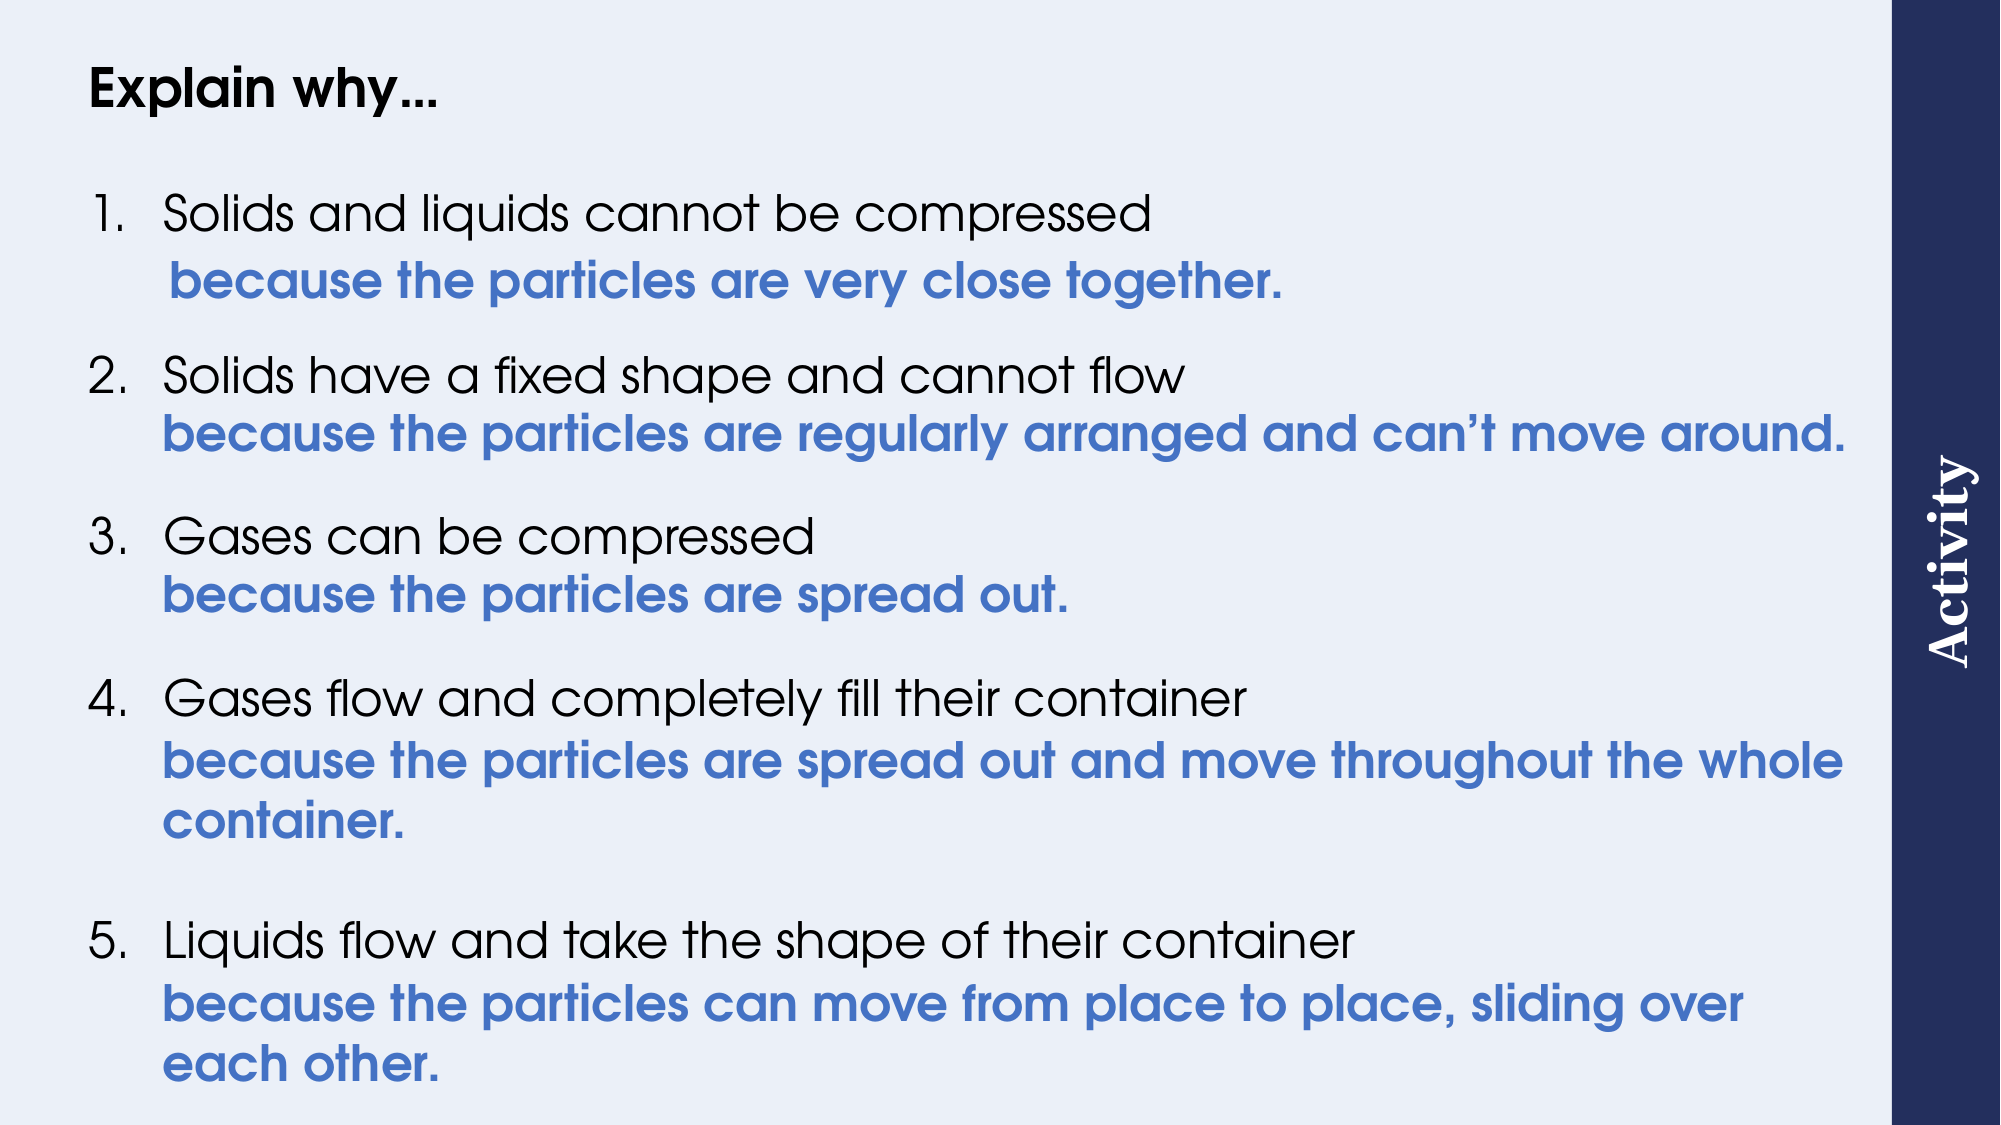

# Explain why…
Solids and liquids cannot be compressed

Solids have a fixed shape and cannot flow

Gases can be compressed

Gases flow and completely fill their container

Liquids flow and take the shape of their container

because the particles are very close together.
because the particles are regularly arranged and can’t move around.
because the particles are spread out.
because the particles are spread out and move throughout the whole container.
because the particles can move from place to place, sliding over each other.